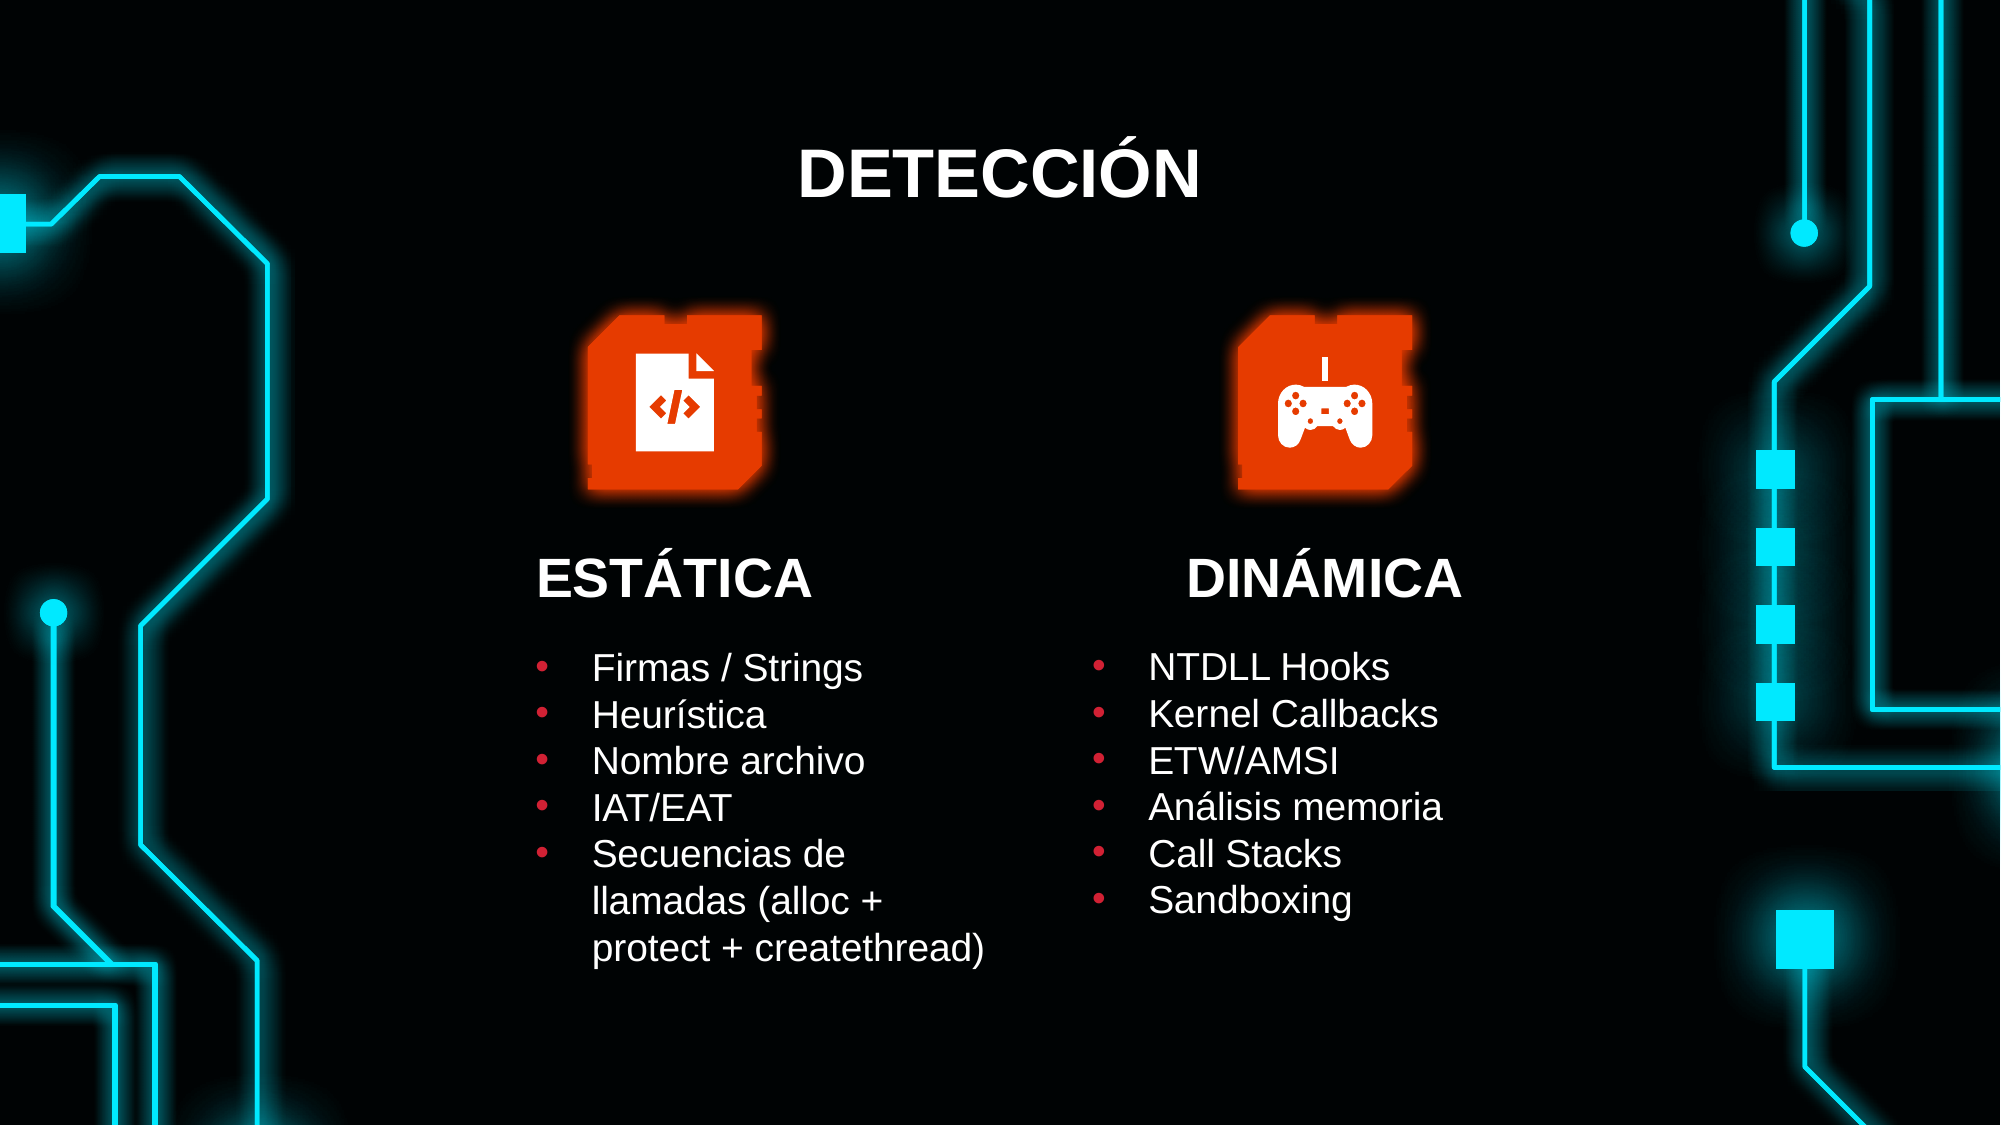

# DETECCIÓN

ESTÁTICA
DINÁMICA
NTDLL Hooks
Kernel Callbacks
ETW/AMSI
Análisis memoria
Call Stacks
Sandboxing
Firmas / Strings
Heurística
Nombre archivo
IAT/EAT
Secuencias de llamadas (alloc + protect + createthread)